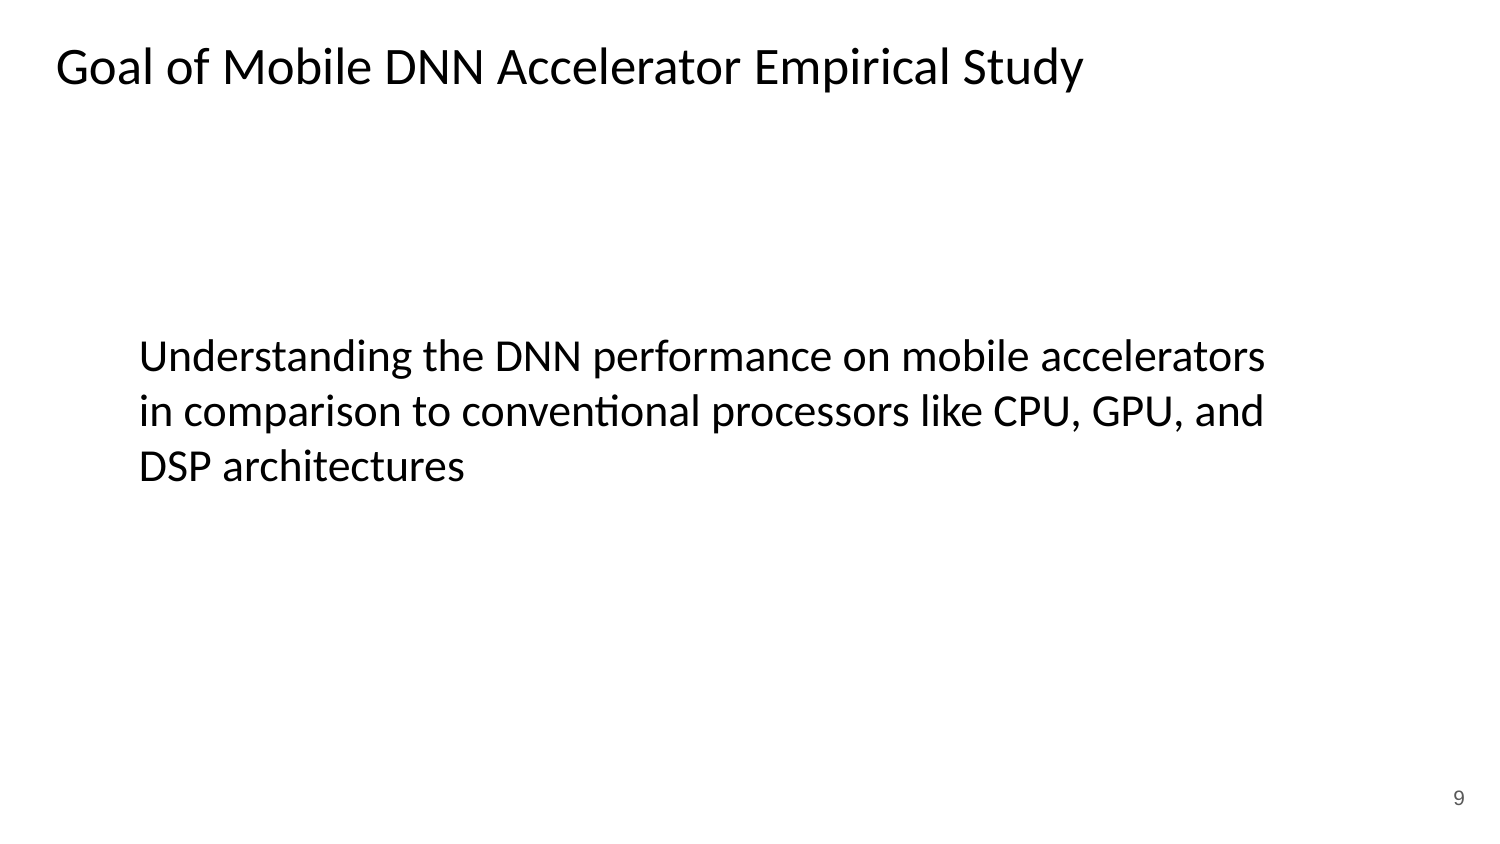

# Goal of Mobile DNN Accelerator Empirical Study
Understanding the DNN performance on mobile accelerators in comparison to conventional processors like CPU, GPU, and DSP architectures
9